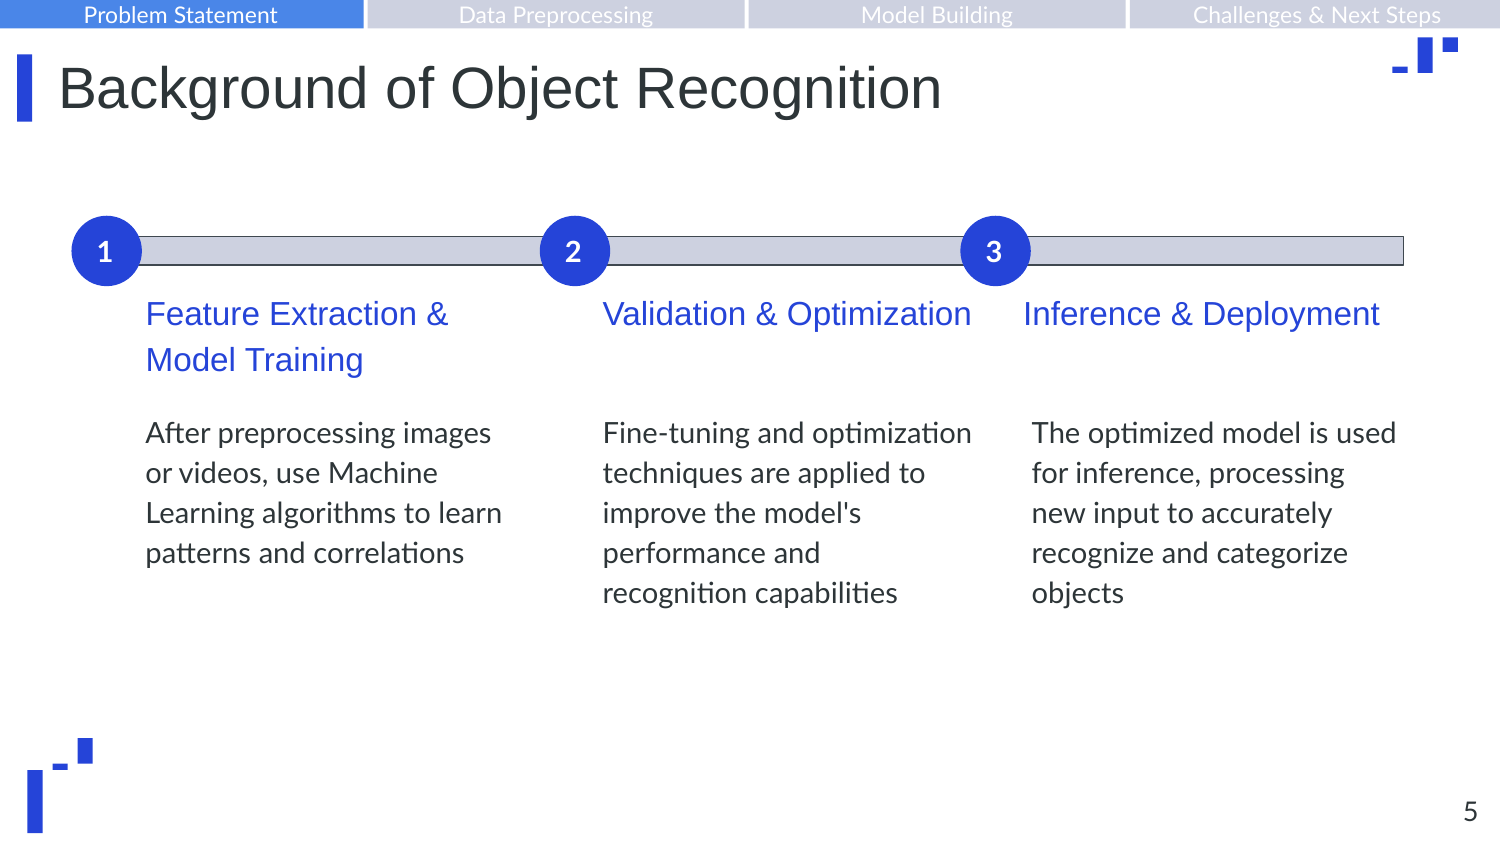

Problem Statement
Data Preprocessing
Model Building
Challenges & Next Steps
# Background of Object Recognition

1
2
3

Feature Extraction & Model Training
Validation & Optimization
Inference & Deployment
Fine-tuning and optimization techniques are applied to improve the model's performance and recognition capabilities
The optimized model is used for inference, processing new input to accurately recognize and categorize objects
After preprocessing images or videos, use Machine Learning algorithms to learn patterns and correlations
5